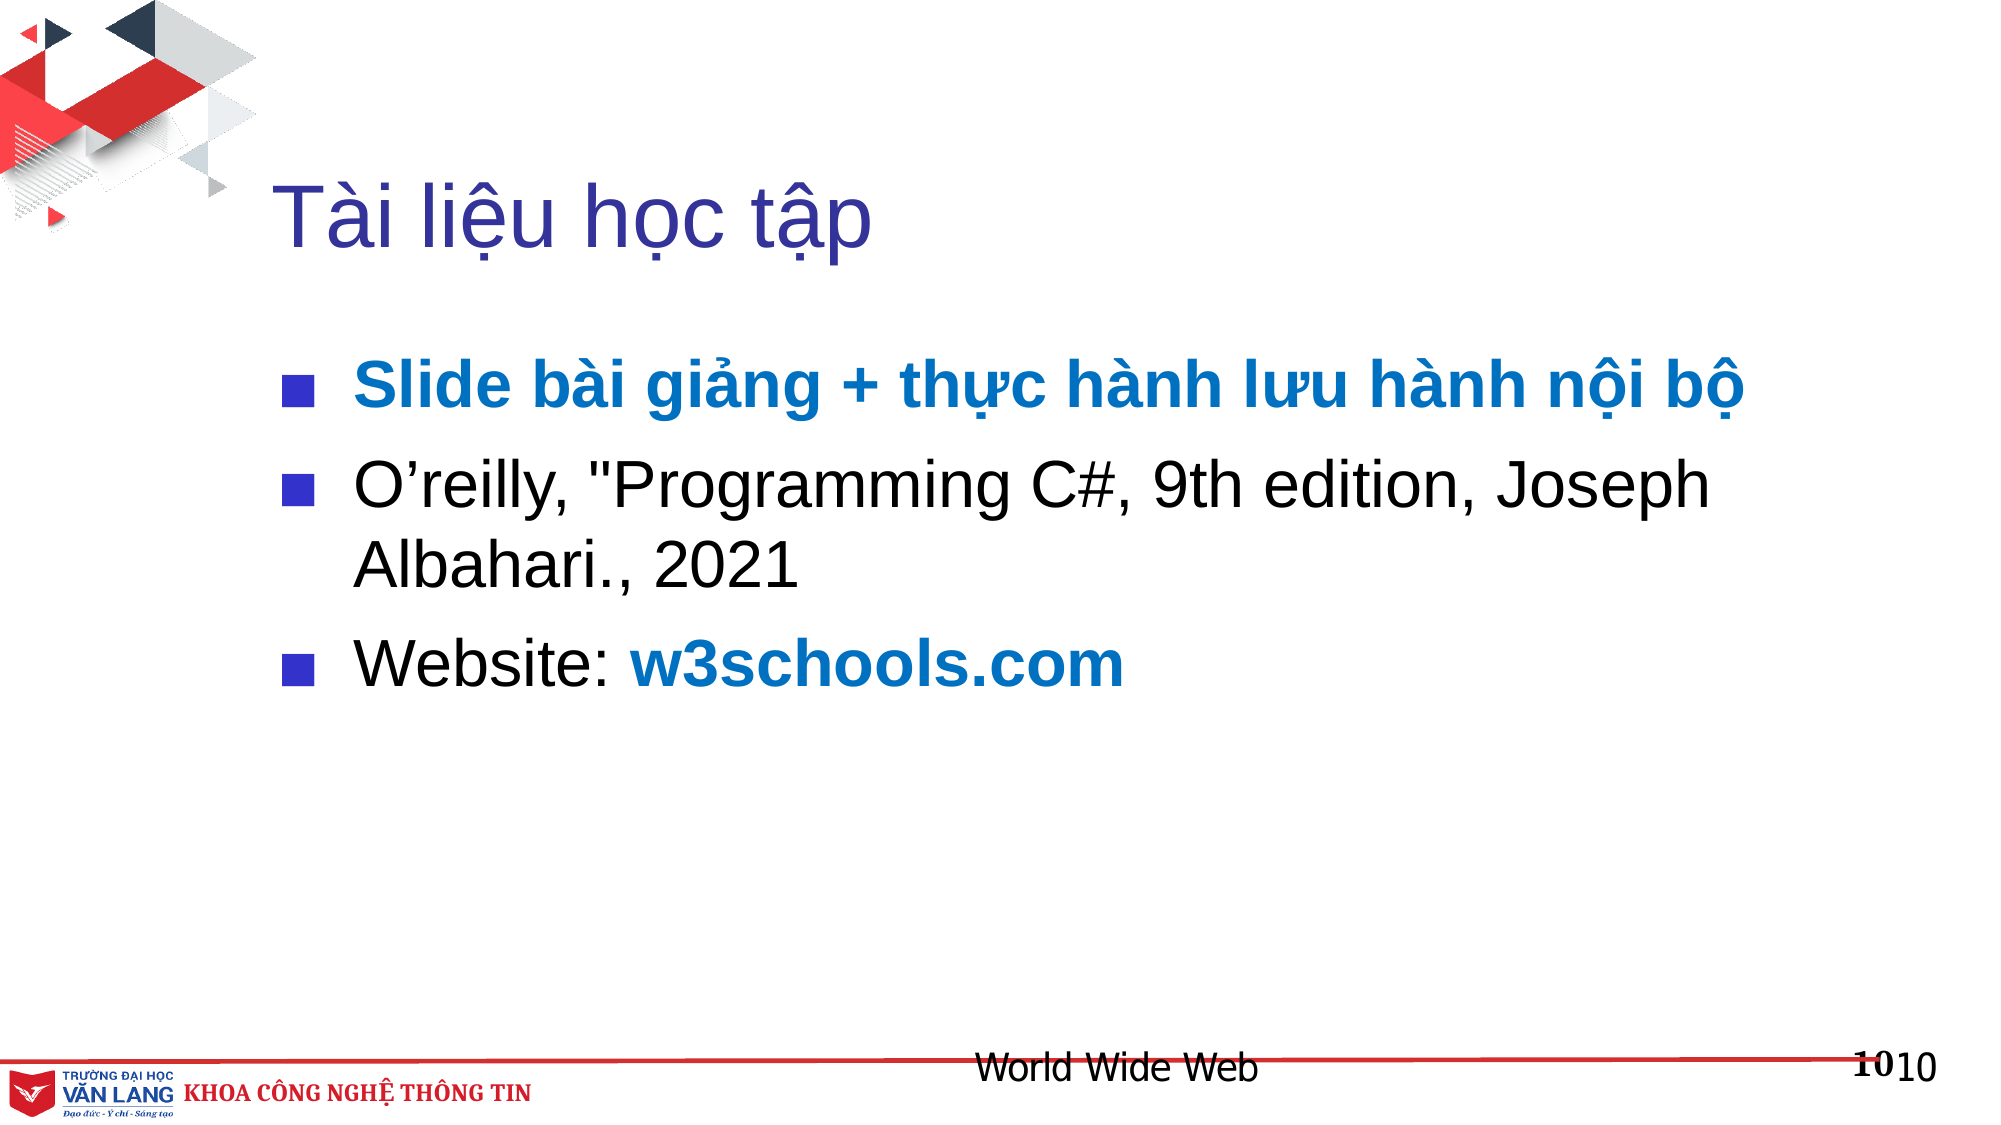

Tài liệu học tập
Slide bài giảng + thực hành lưu hành nội bộ
O’reilly, "Programming C#, 9th edition, Joseph Albahari., 2021
Website: w3schools.com
World Wide Web
10